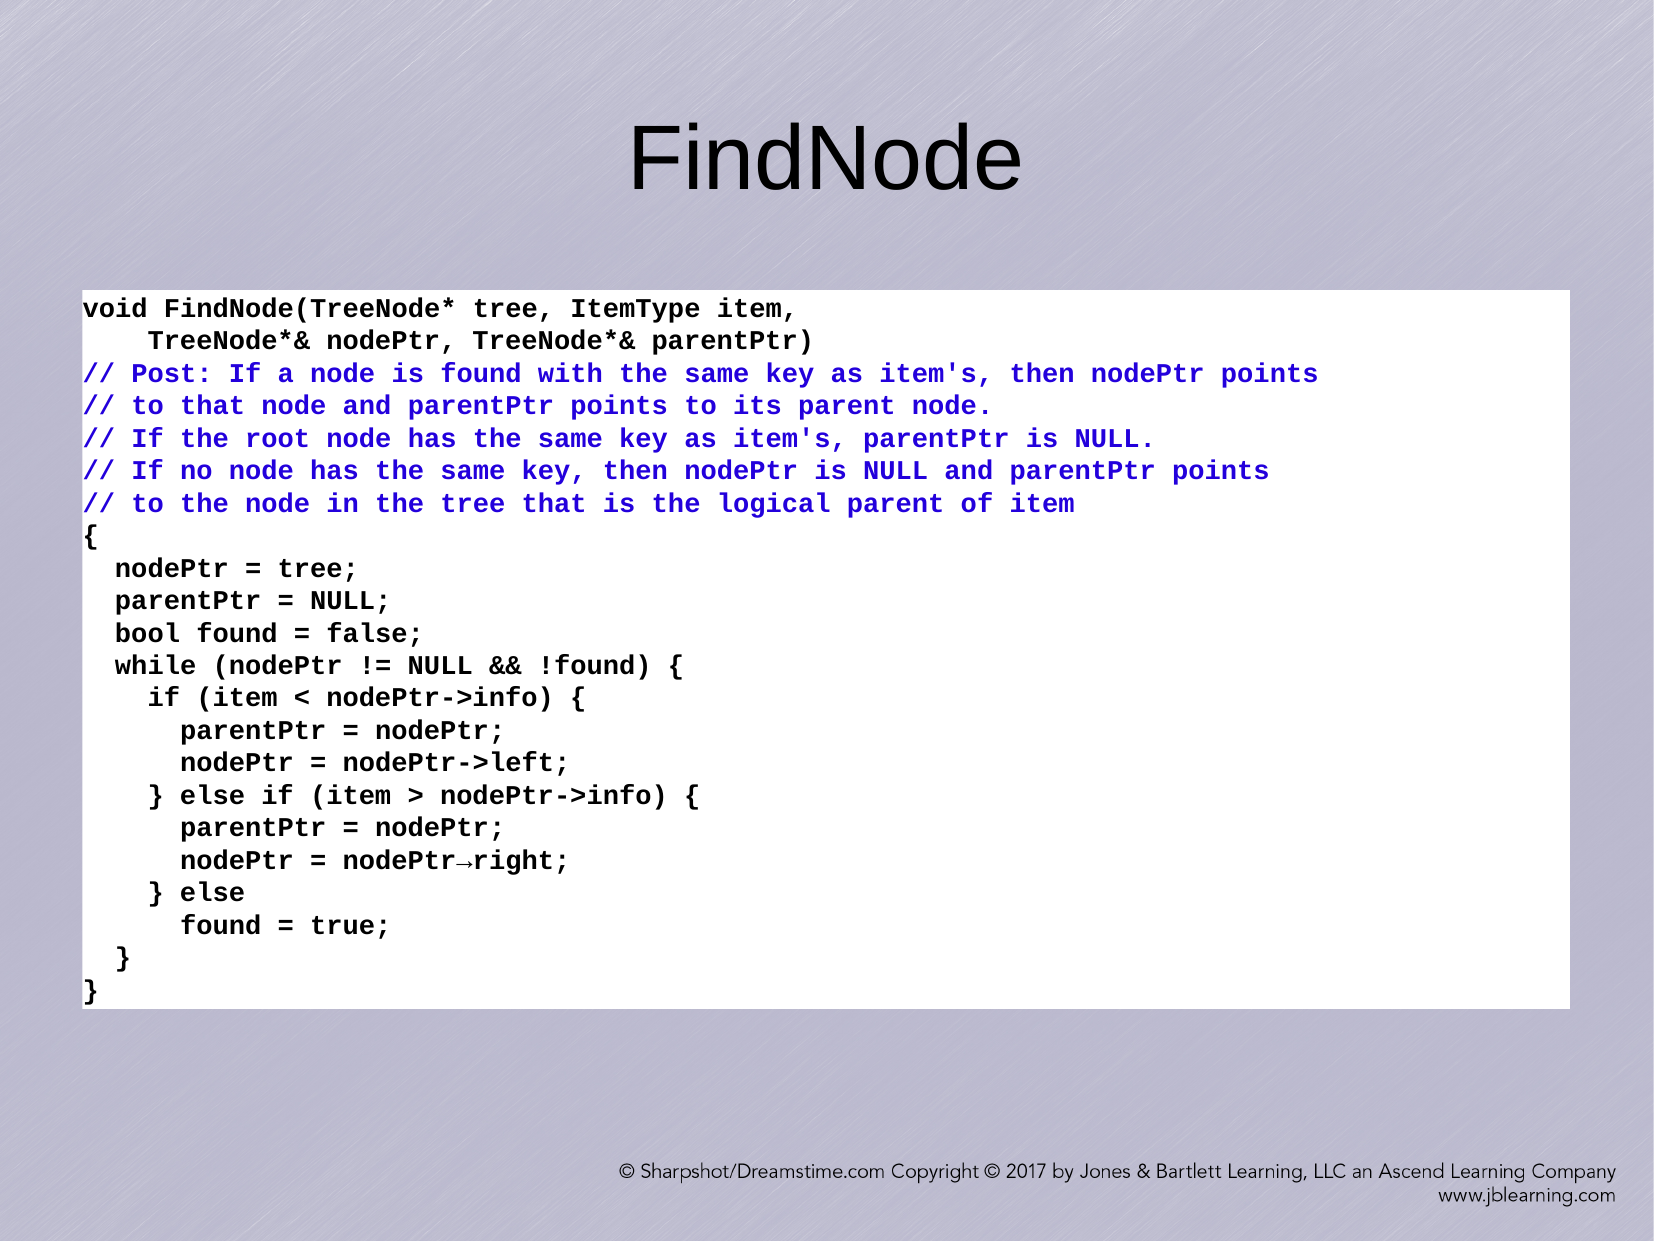

FindNode
void FindNode(TreeNode* tree, ItemType item,
    TreeNode*& nodePtr, TreeNode*& parentPtr)
// Post: If a node is found with the same key as item's, then nodePtr points
// to that node and parentPtr points to its parent node.
// If the root node has the same key as item's, parentPtr is NULL.
// If no node has the same key, then nodePtr is NULL and parentPtr points
// to the node in the tree that is the logical parent of item
{
  nodePtr = tree;
  parentPtr = NULL;
  bool found = false;
  while (nodePtr != NULL && !found) {
    if (item < nodePtr->info) {
      parentPtr = nodePtr;
      nodePtr = nodePtr->left;
    } else if (item > nodePtr->info) {
      parentPtr = nodePtr;
      nodePtr = nodePtr→right;
    } else
      found = true;
  }
}